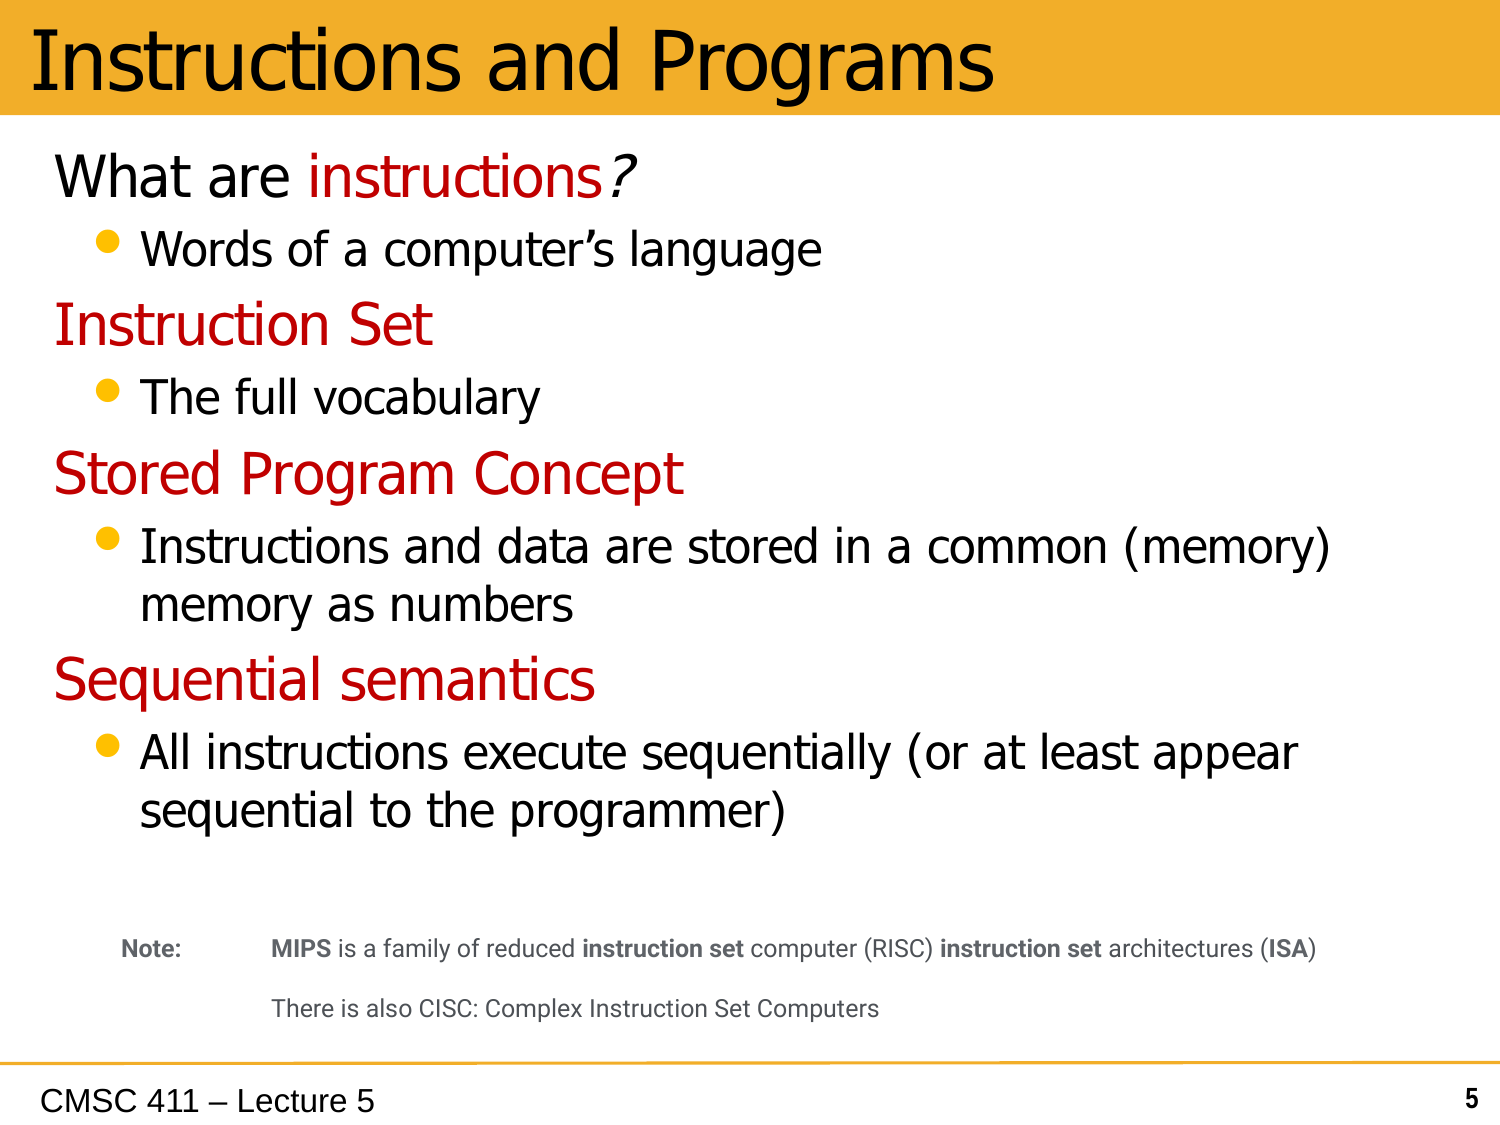

# Instructions and Programs
What are instructions?
Words of a computer’s language
Instruction Set
The full vocabulary
Stored Program Concept
Instructions and data are stored in a common (memory) memory as numbers
Sequential semantics
All instructions execute sequentially (or at least appear sequential to the programmer)

Note:	MIPS is a family of reduced instruction set computer (RISC) instruction set architectures (ISA)

	There is also CISC: Complex Instruction Set Computers
5